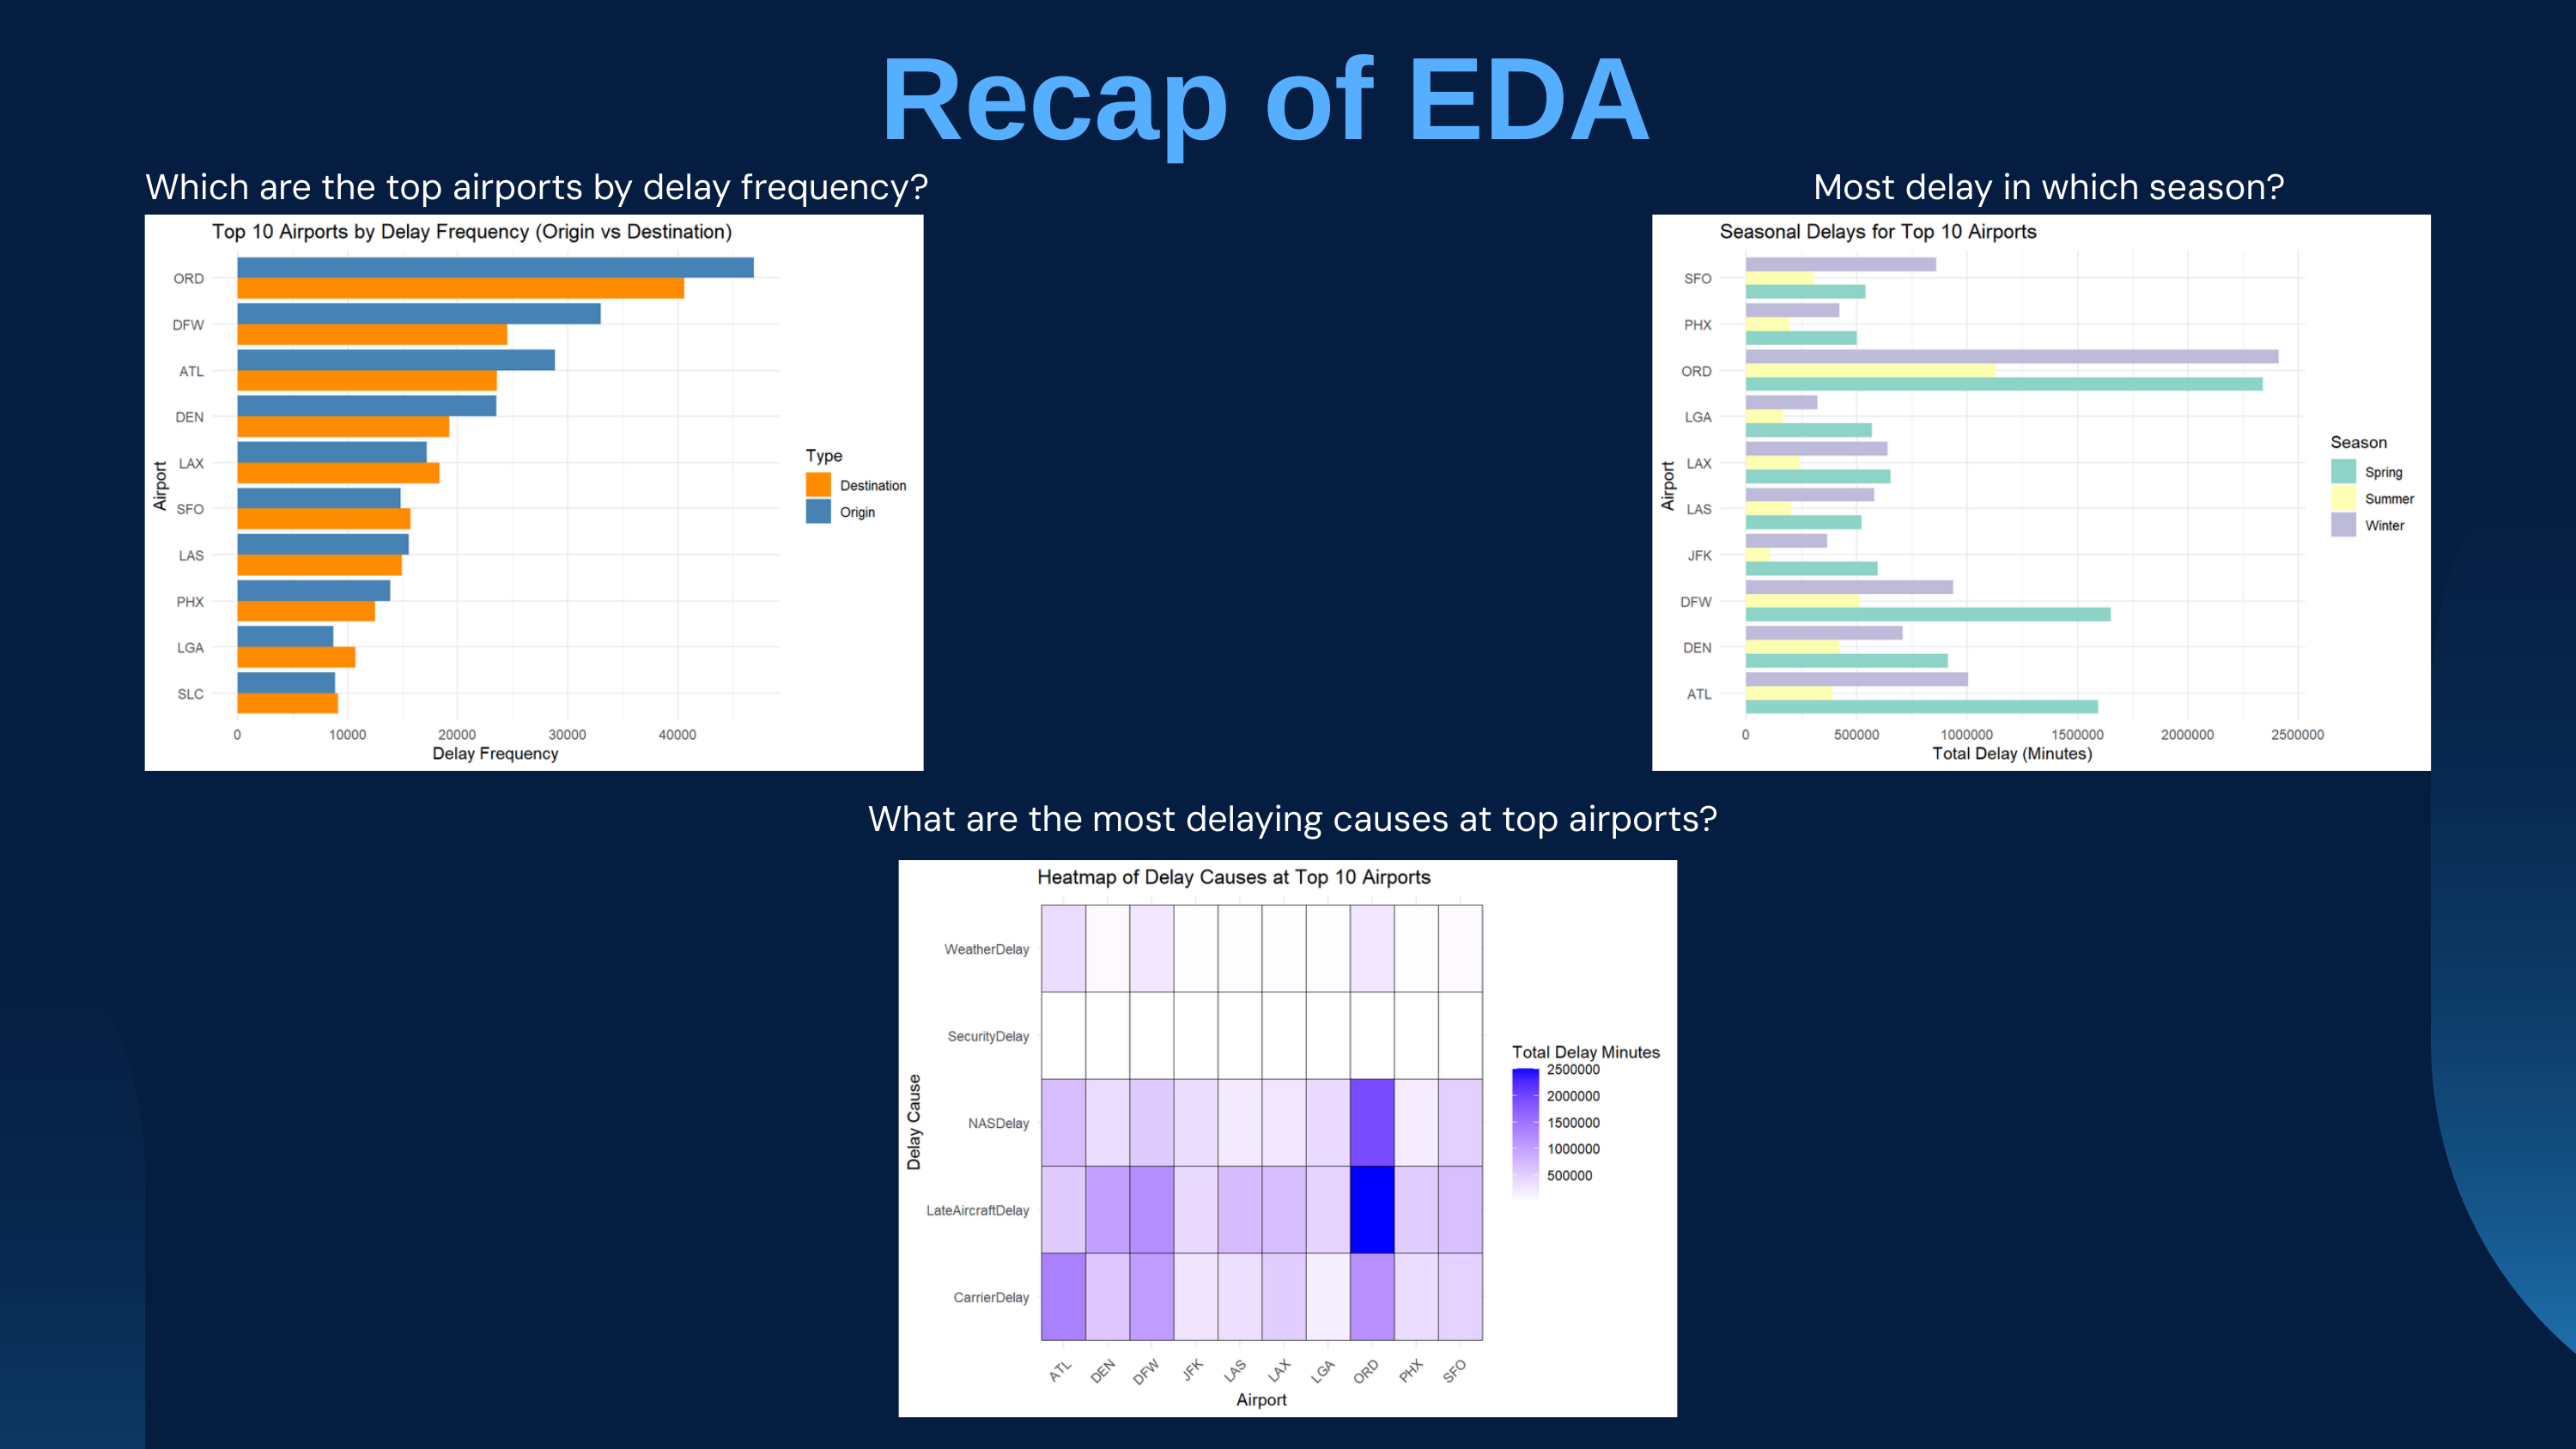

Recap of EDA
Which are the top airports by delay frequency?
Most delay in which season?

What are the most delaying causes at top airports?